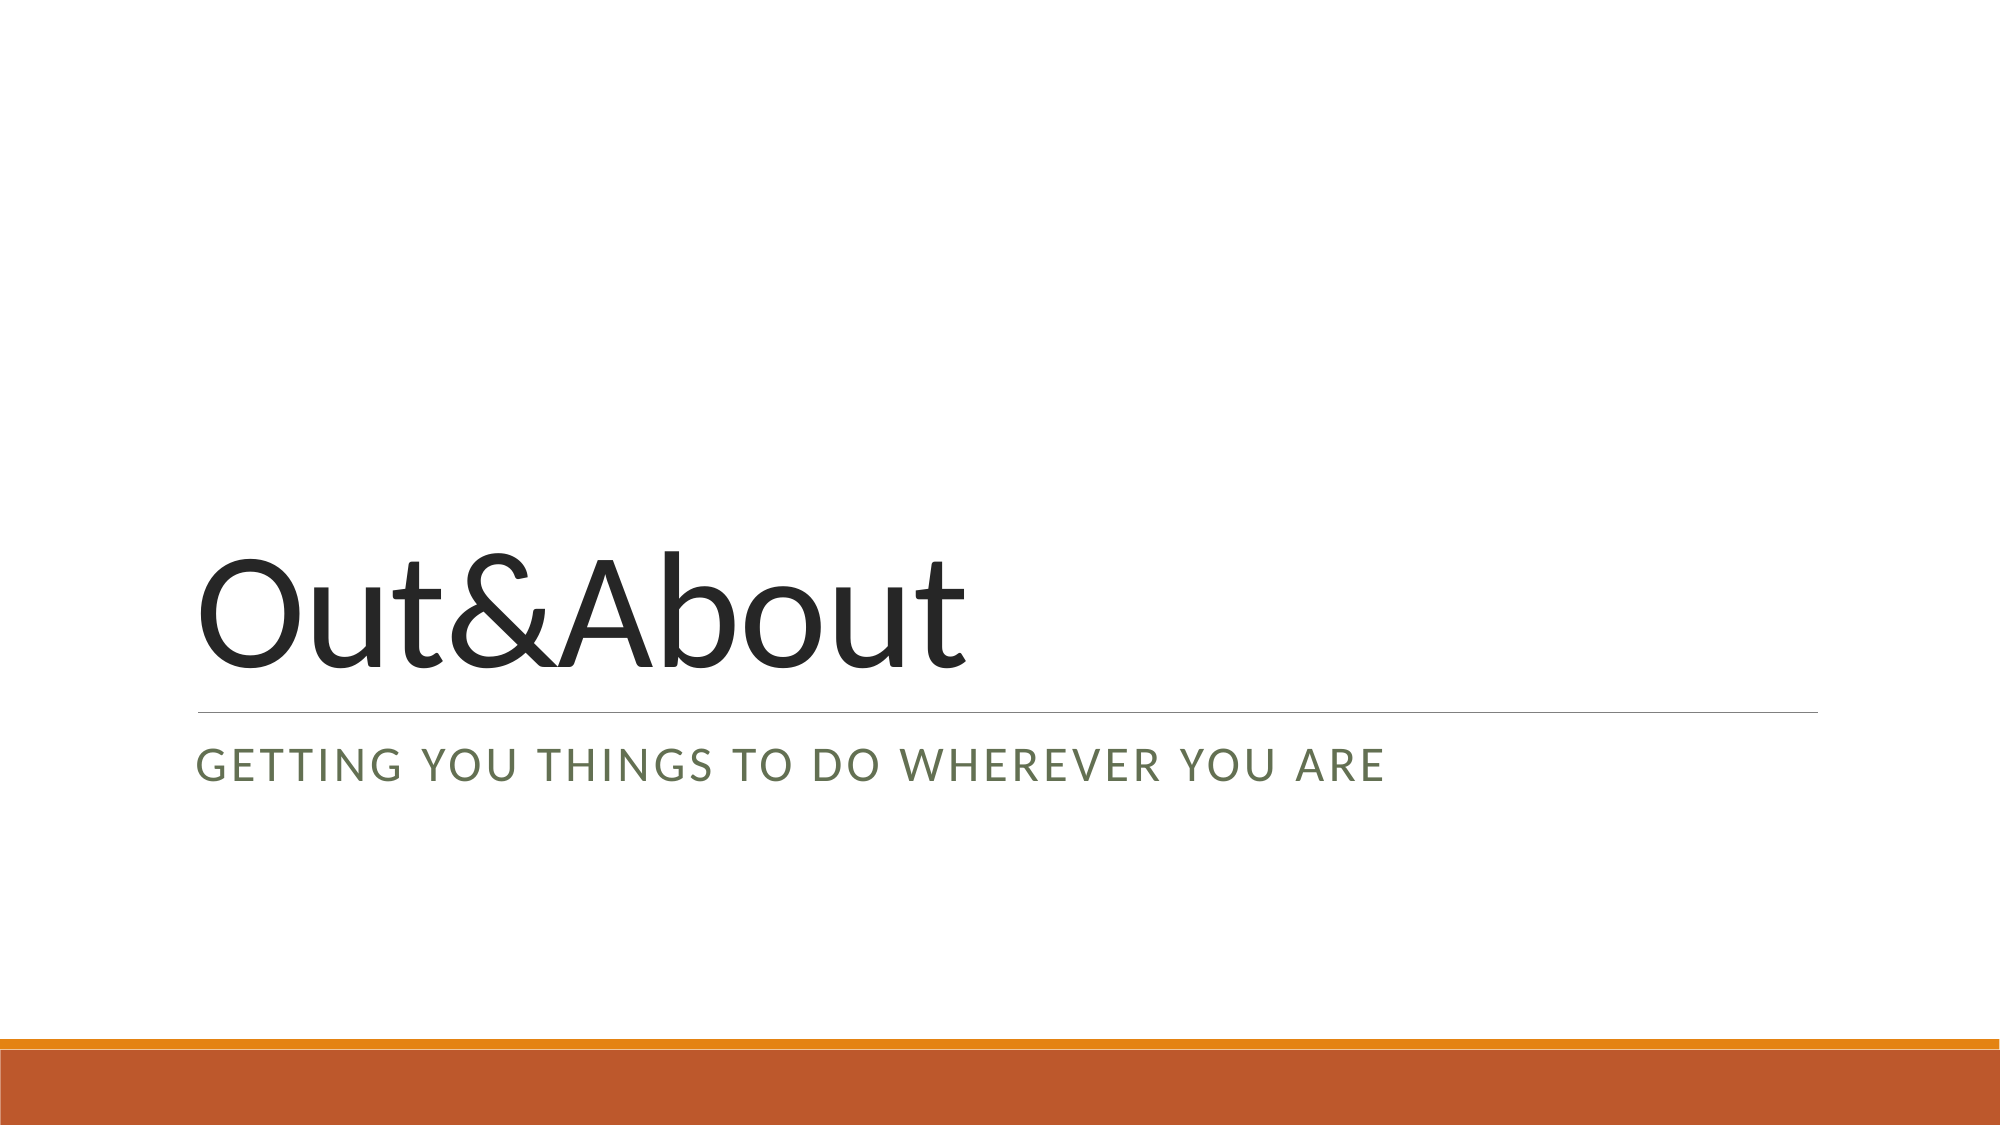

# Out&About
Getting you things to do wherever you are